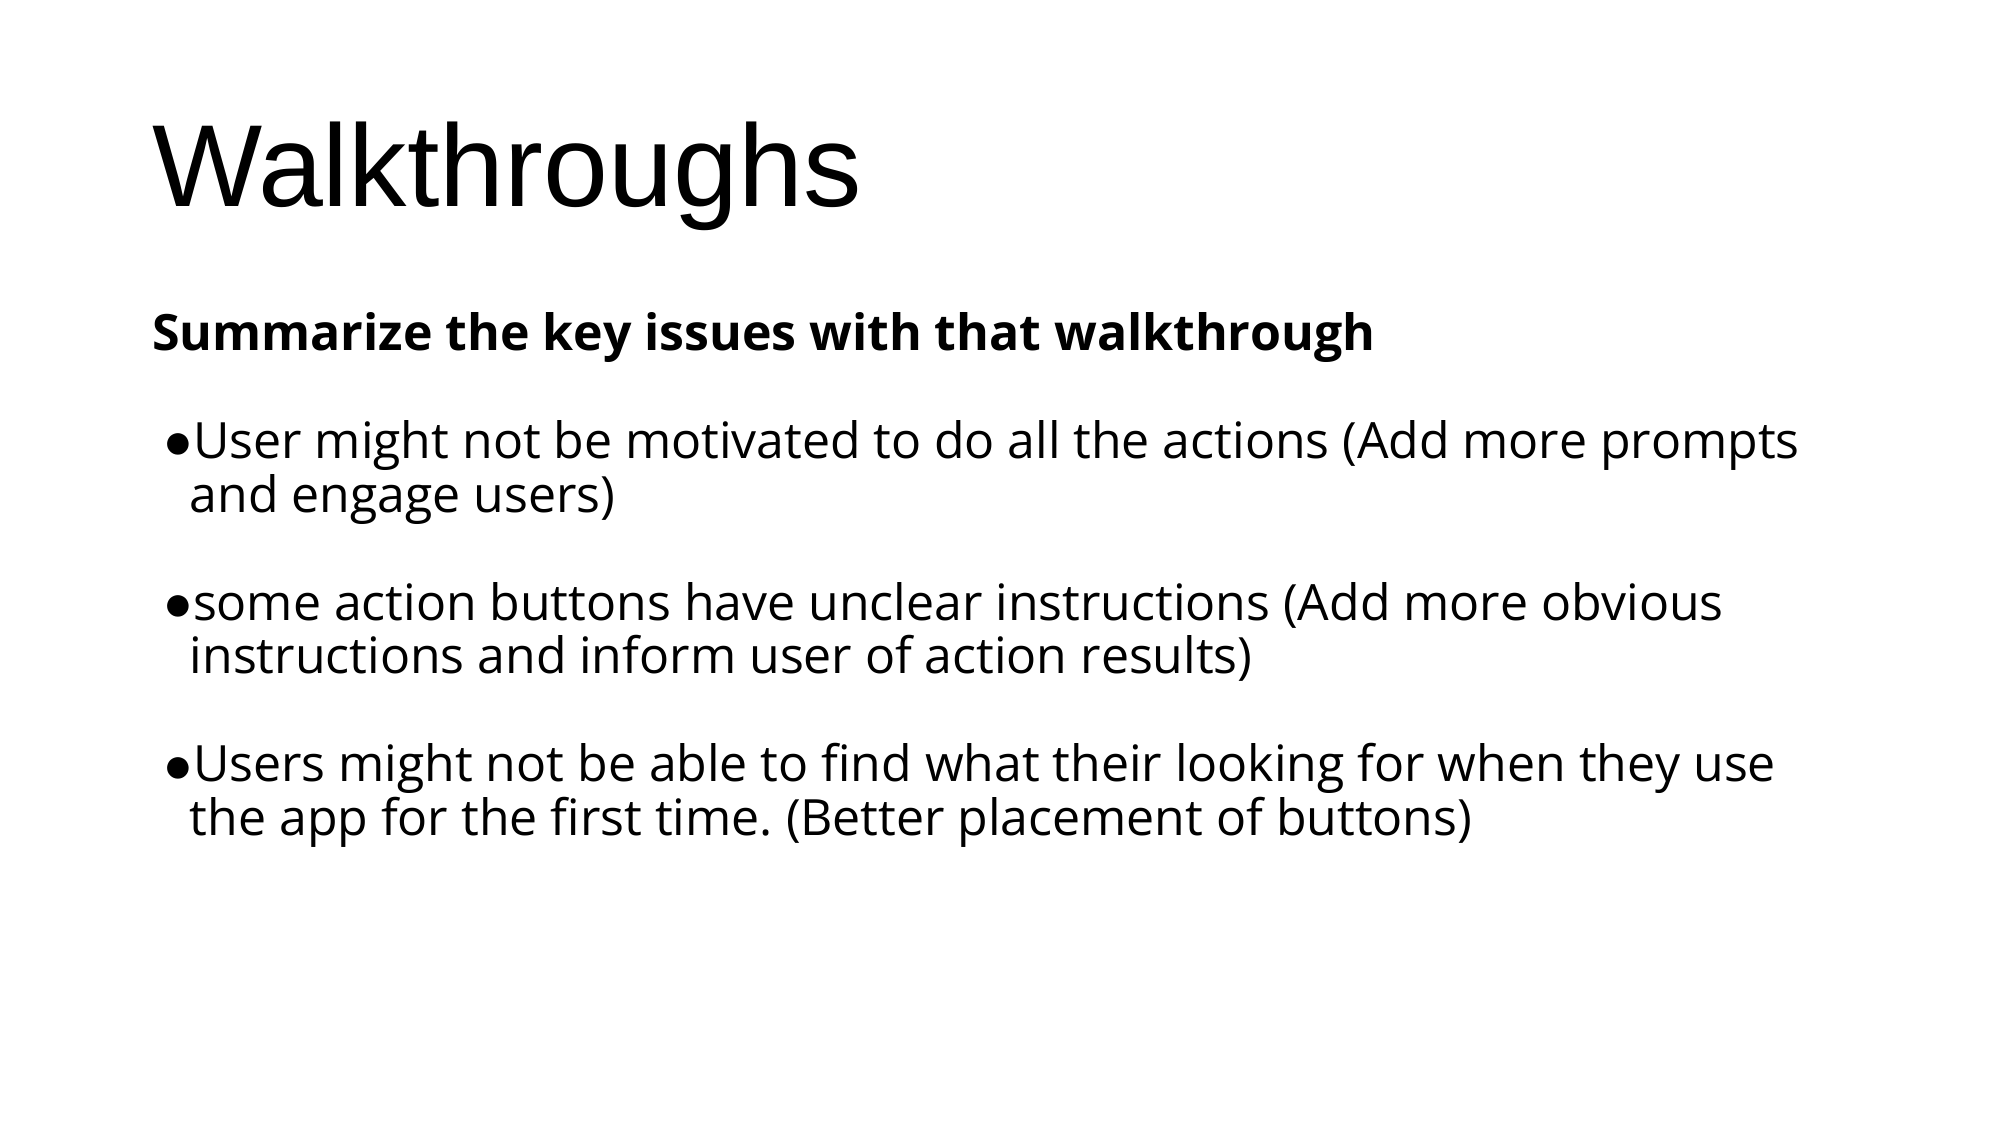

# Walkthroughs
Summarize the key issues with that walkthrough

User might not be motivated to do all the actions (Add more prompts and engage users)

some action buttons have unclear instructions (Add more obvious instructions and inform user of action results)

Users might not be able to find what their looking for when they use the app for the first time. (Better placement of buttons)